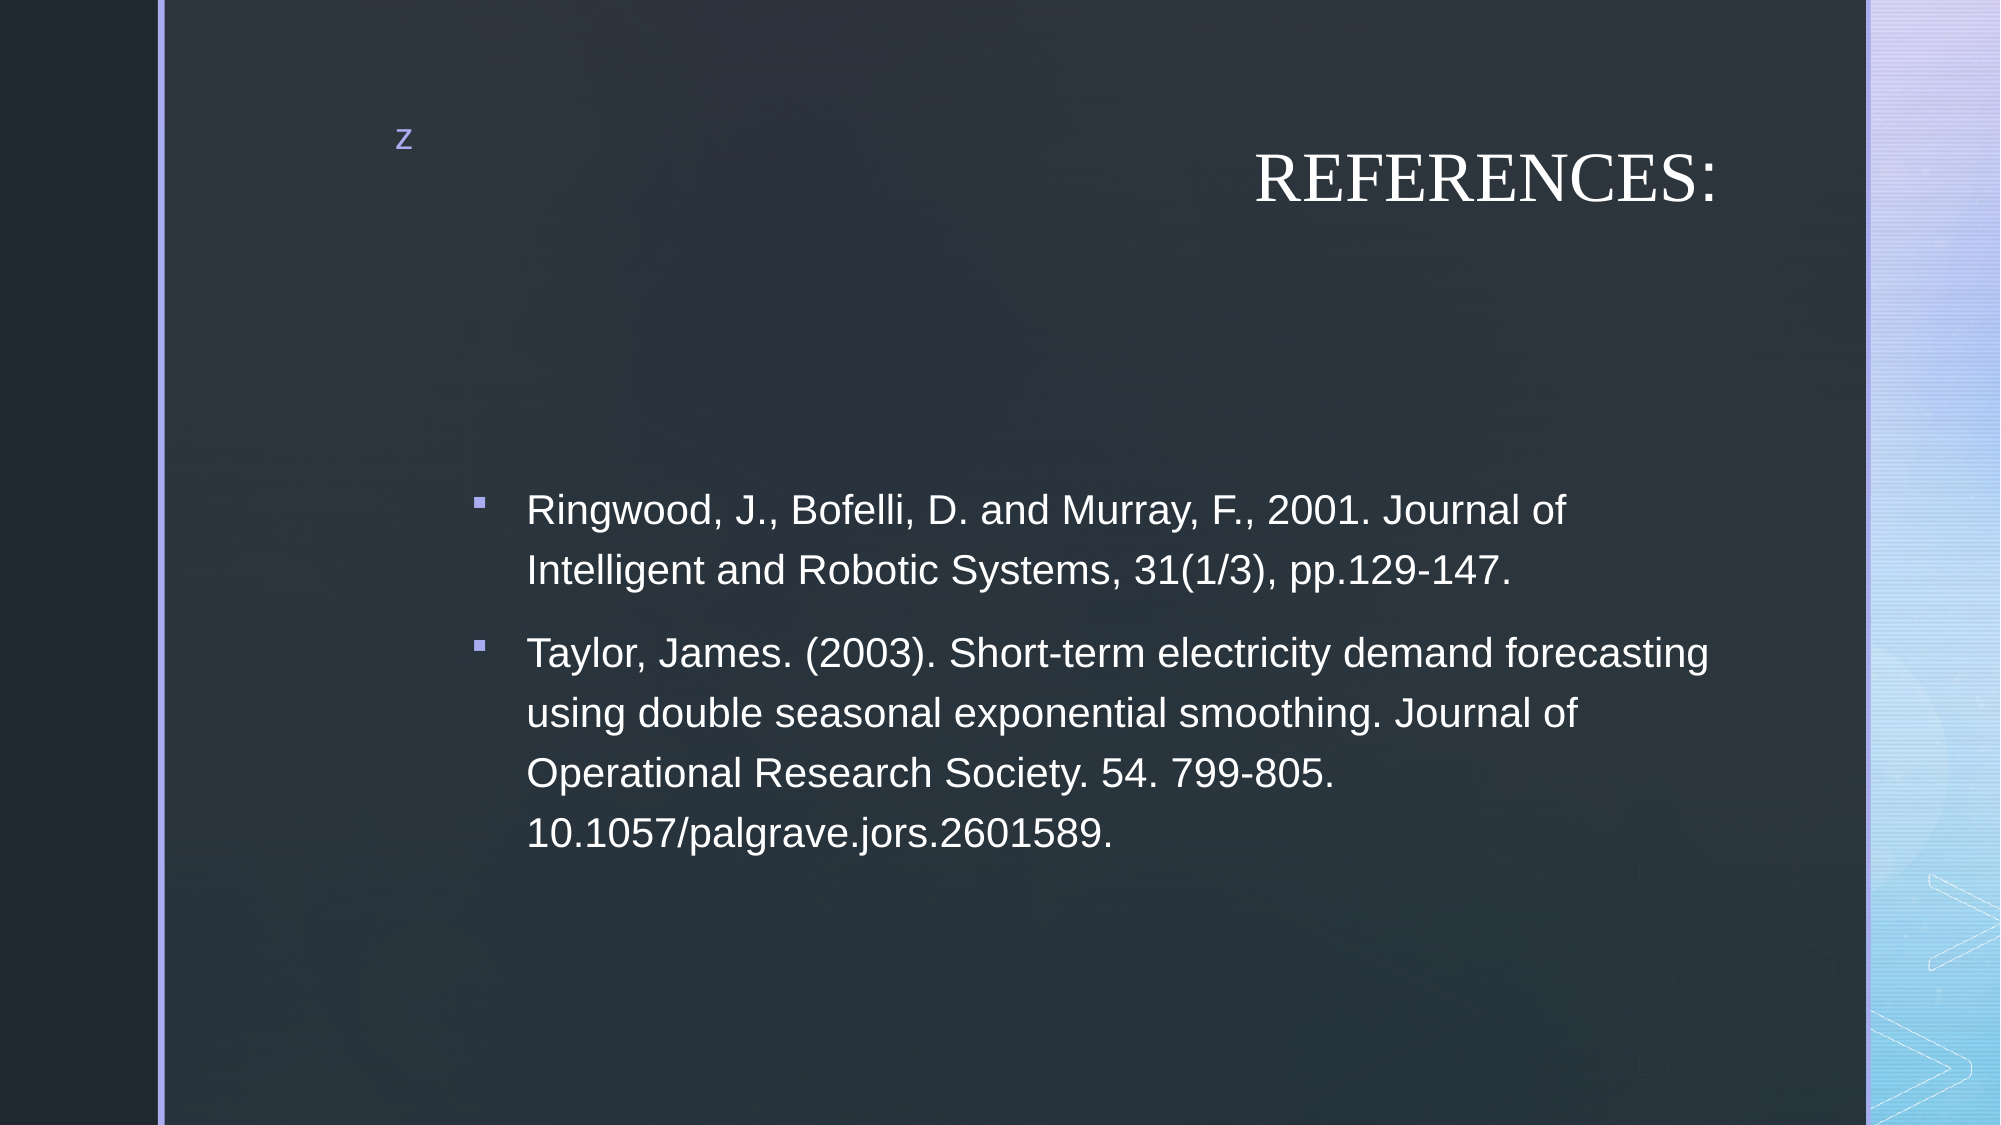

# REFERENCES:
Ringwood, J., Bofelli, D. and Murray, F., 2001. Journal of Intelligent and Robotic Systems, 31(1/3), pp.129-147.
Taylor, James. (2003). Short-term electricity demand forecasting using double seasonal exponential smoothing. Journal of Operational Research Society. 54. 799-805. 10.1057/palgrave.jors.2601589.